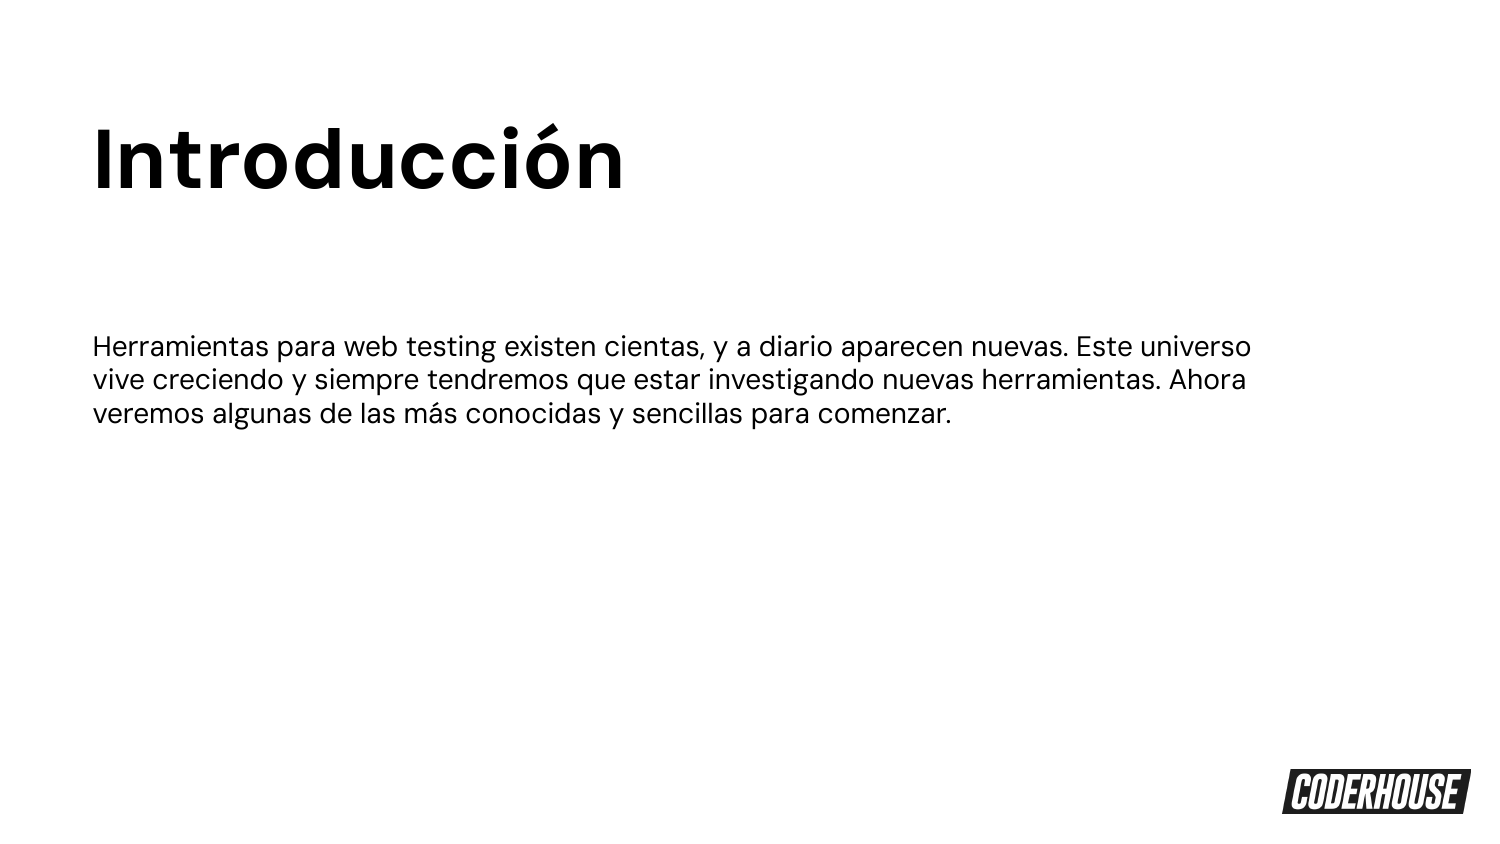

Introducción
Herramientas para web testing existen cientas, y a diario aparecen nuevas. Este universo vive creciendo y siempre tendremos que estar investigando nuevas herramientas. Ahora veremos algunas de las más conocidas y sencillas para comenzar.